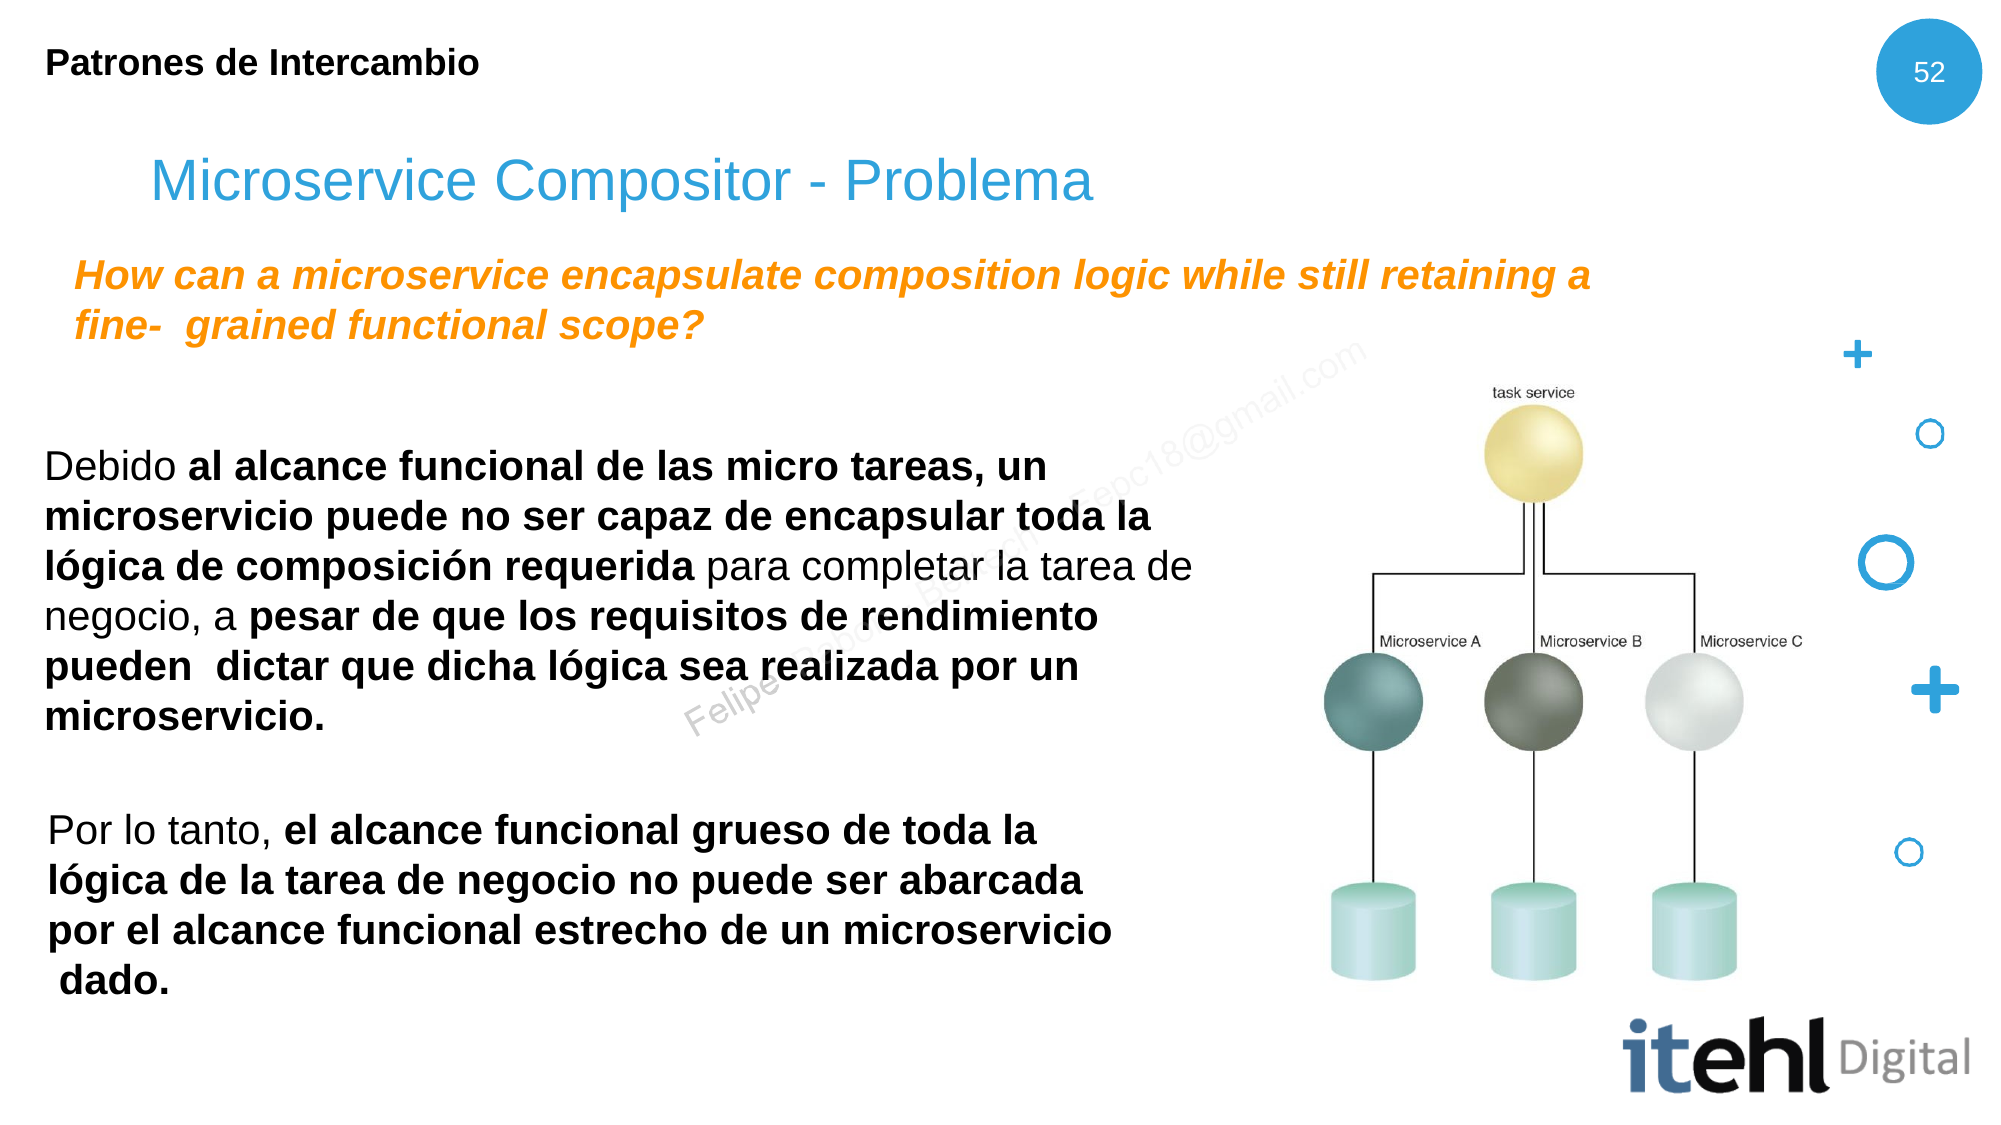

Patrones de Intercambio
52
# Microservice Compositor - Problema
How can a microservice encapsulate composition logic while still retaining a fine-  grained functional scope?

Debido al alcance funcional de las micro tareas, un  microservicio puede no ser capaz de encapsular toda la  lógica de composición requerida para completar la tarea de  negocio, a pesar de que los requisitos de rendimiento pueden  dictar que dicha lógica sea realizada por un microservicio.

Por lo tanto, el alcance funcional grueso de toda la  lógica de la tarea de negocio no puede ser abarcada  por el alcance funcional estrecho de un microservicio  dado.